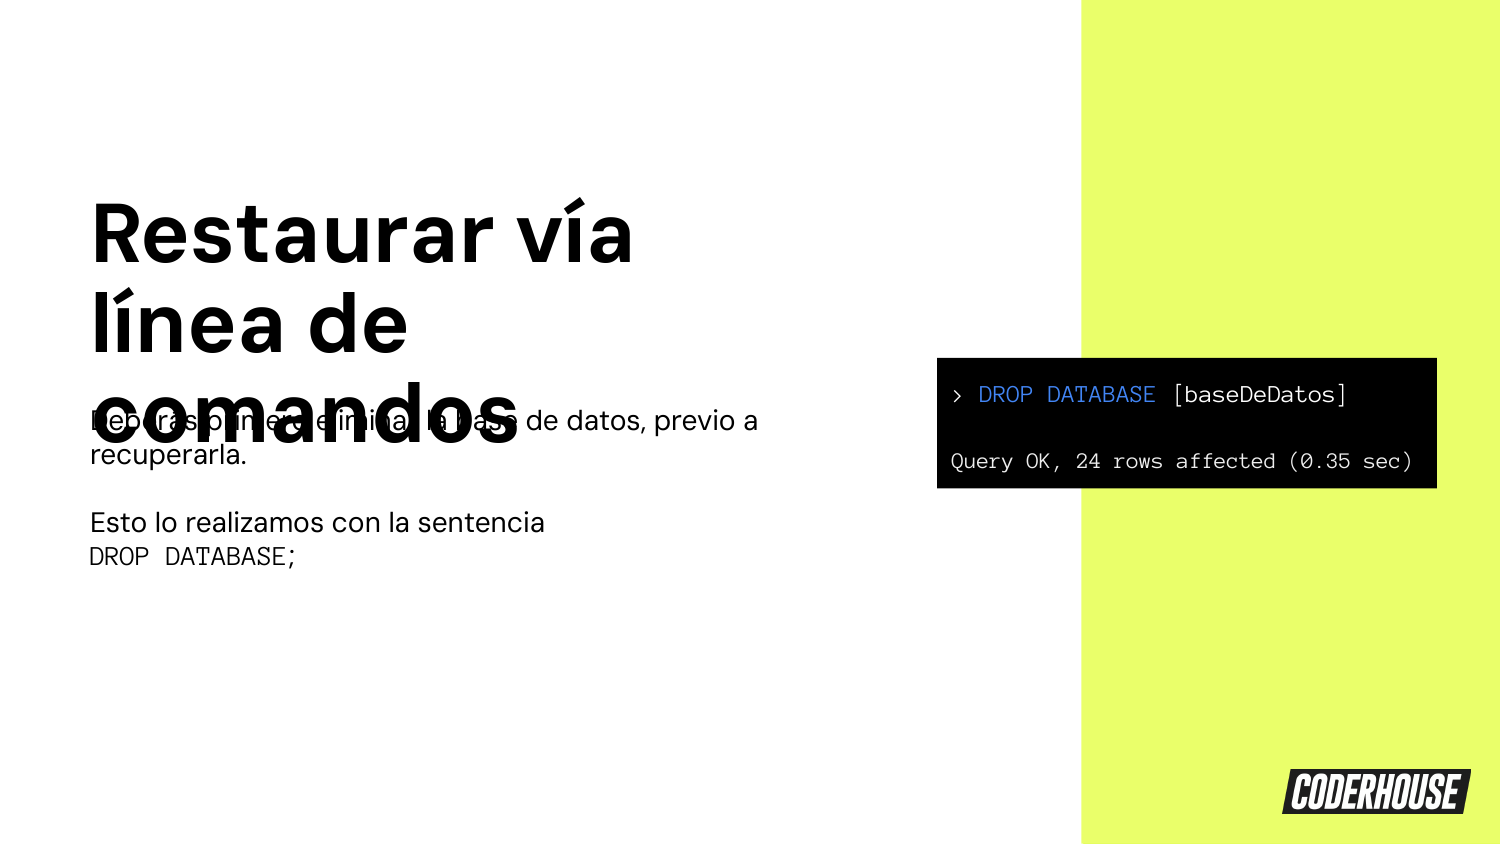

Restaurar vía línea de comandos
> DROP DATABASE [baseDeDatos]

Query OK, 24 rows affected (0.35 sec)
Deberás primero eliminar la base de datos, previo a recuperarla.

Esto lo realizamos con la sentencia
DROP DATABASE;